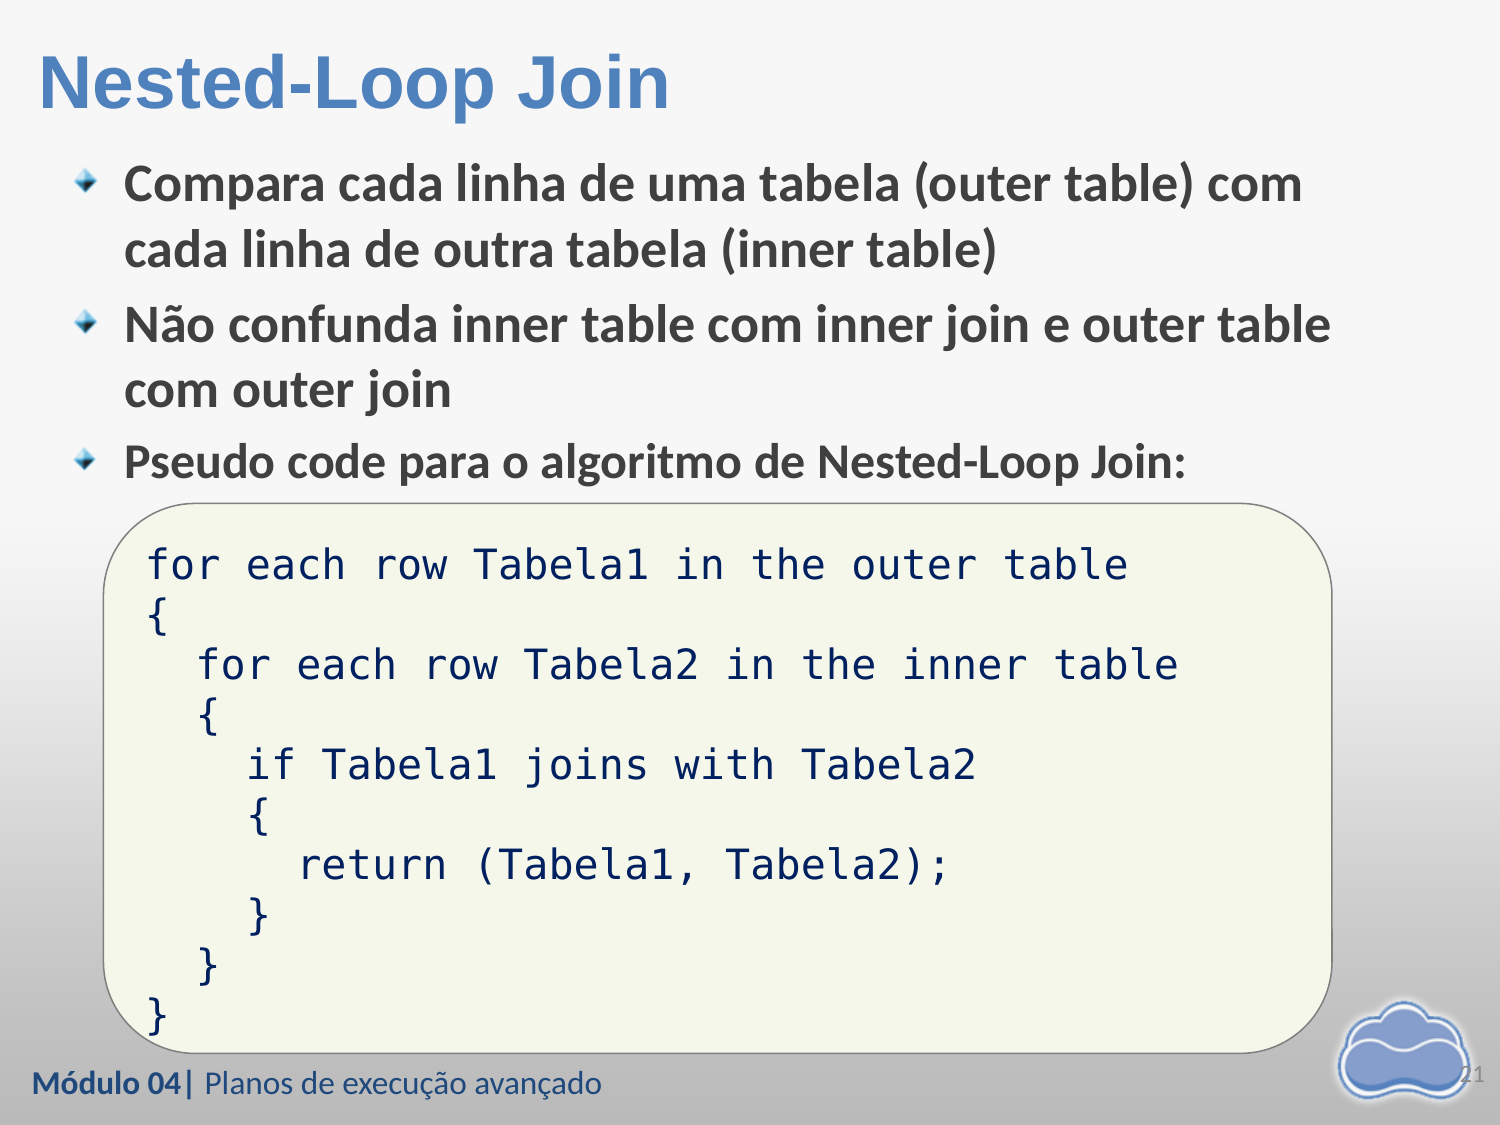

# Nested-Loop Join
Compara cada linha de uma tabela (outer table) com cada linha de outra tabela (inner table)
Não confunda inner table com inner join e outer table com outer join
Pseudo code para o algoritmo de Nested-Loop Join:

for each row Tabela1 in the outer table
{
  for each row Tabela2 in the inner table
  {
    if Tabela1 joins with Tabela2
    {
      return (Tabela1, Tabela2);
    }
  }
}
21